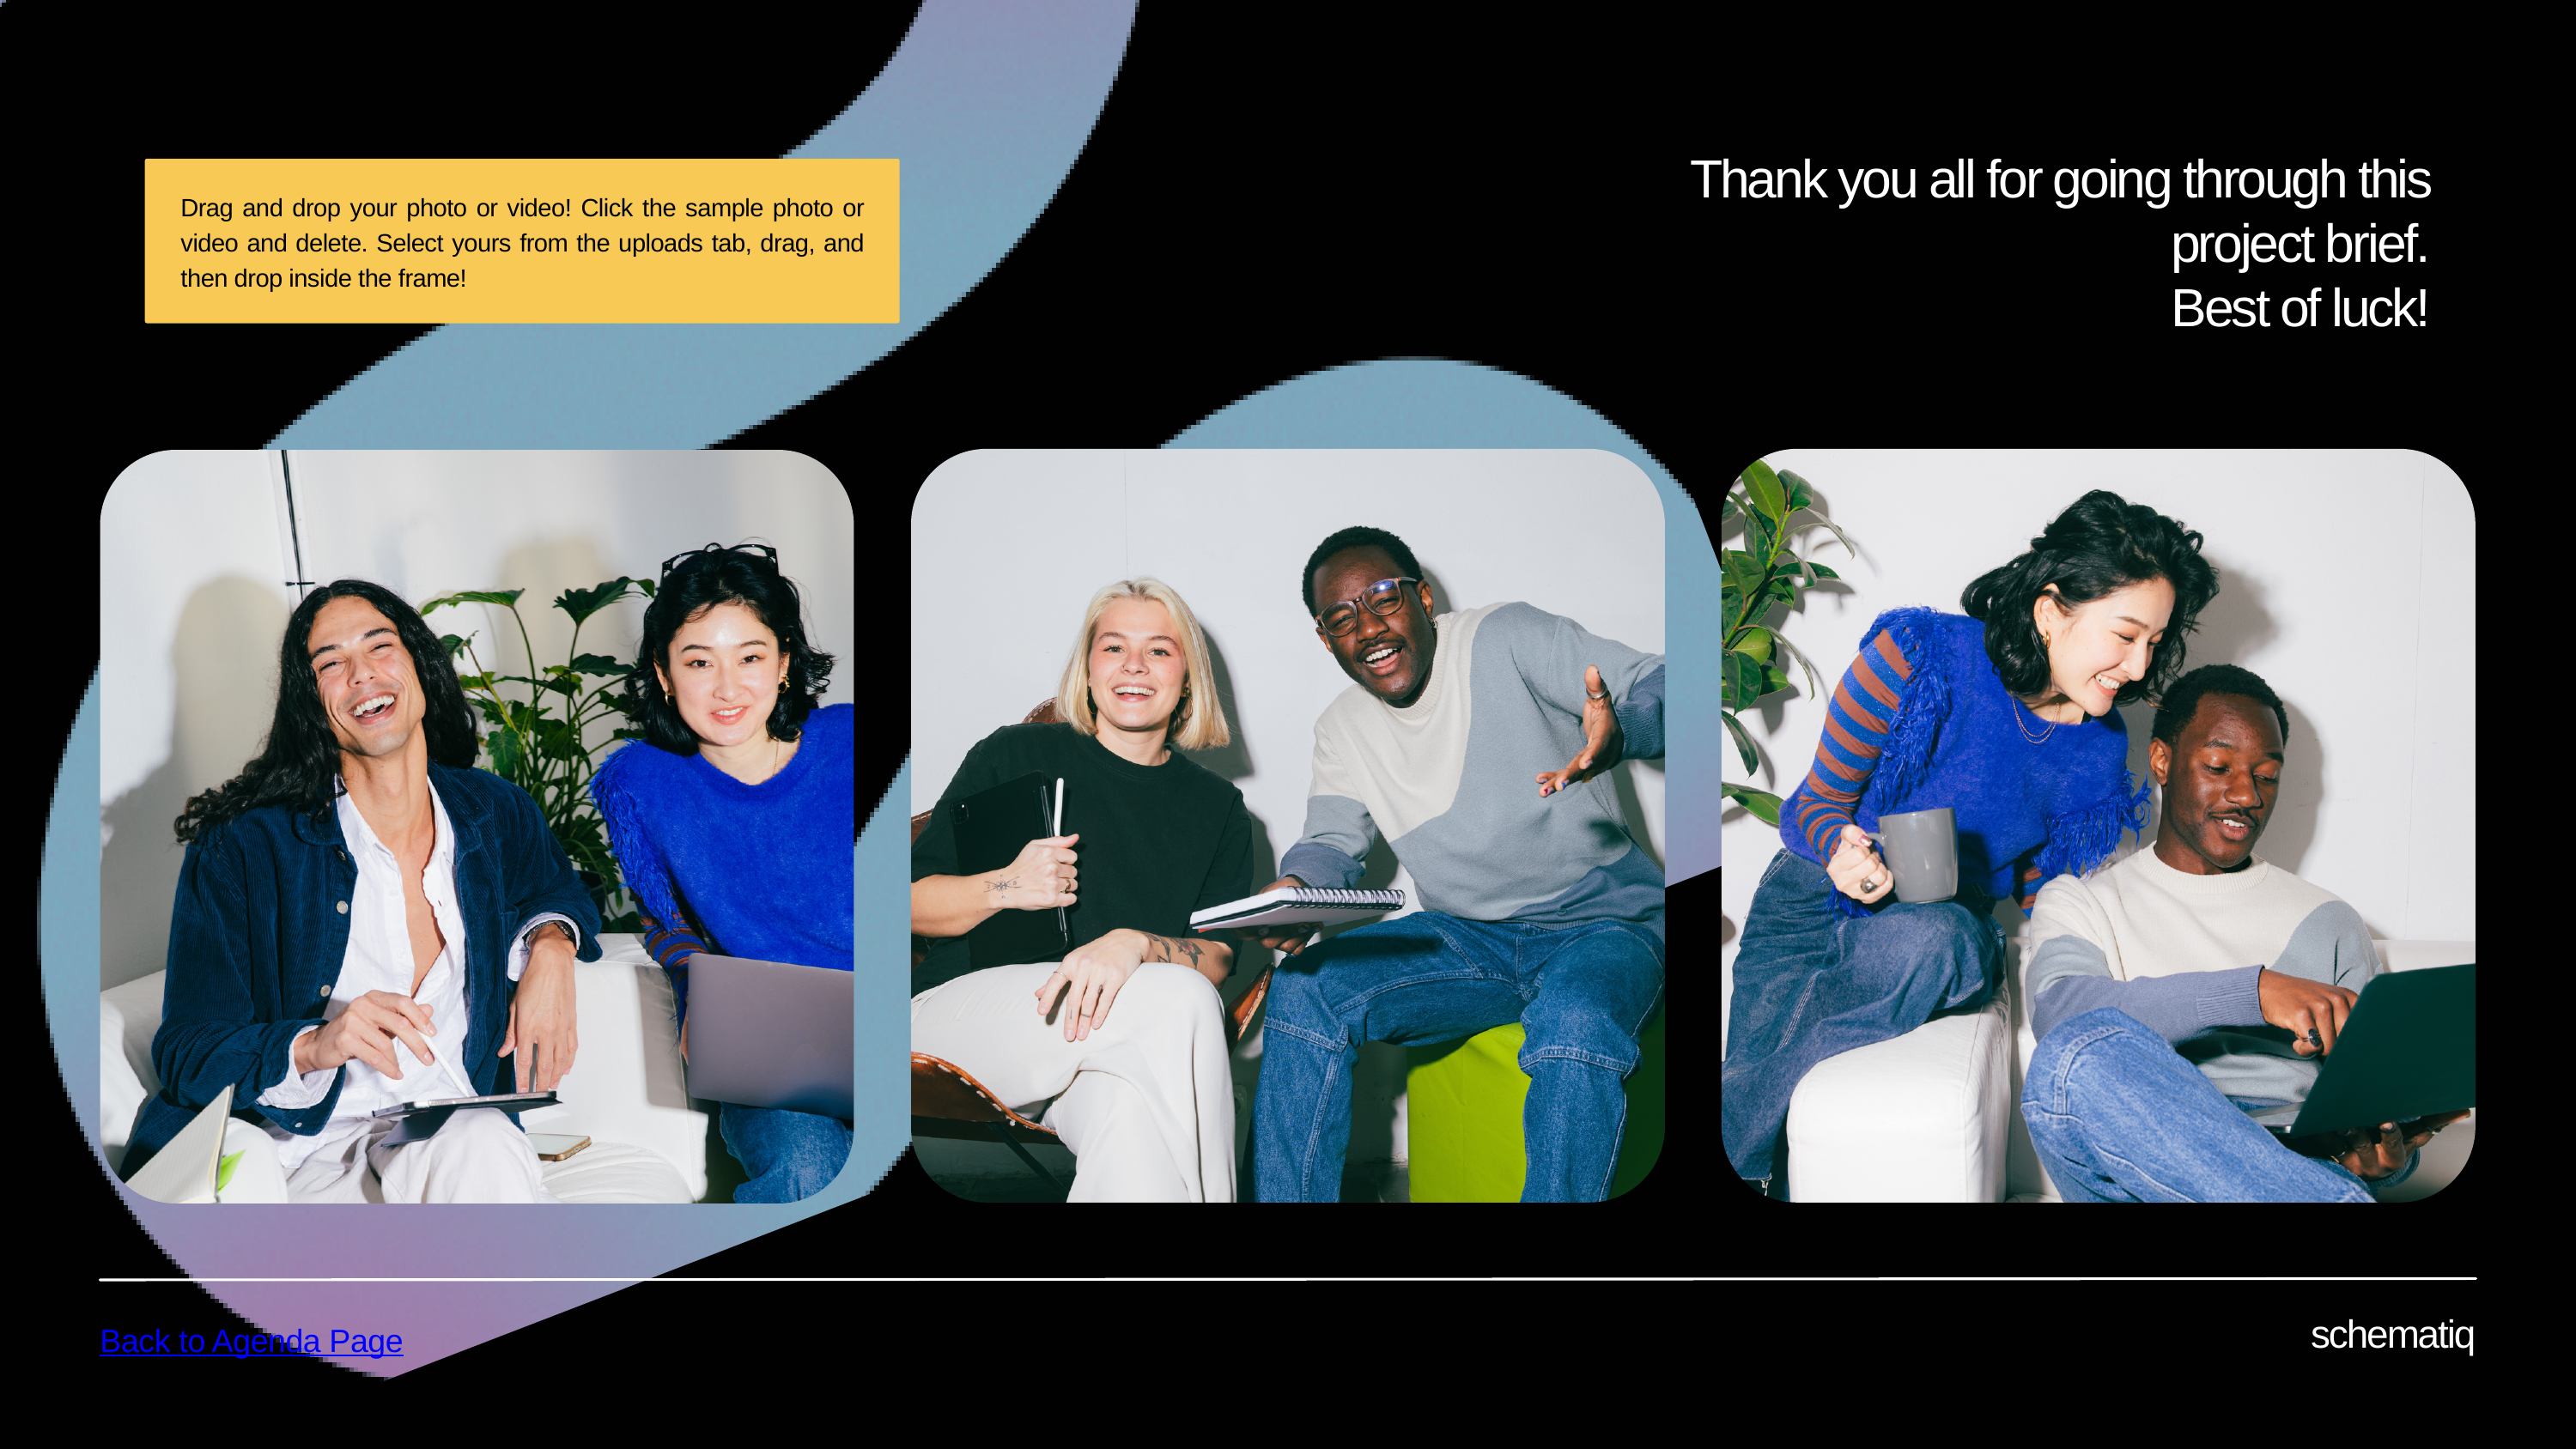

Thank you all for going through this project brief.
Best of luck!

Drag and drop your photo or video! Click the sample photo or video and delete. Select yours from the uploads tab, drag, and then drop inside the frame!

schematiq
Back to Agenda Page